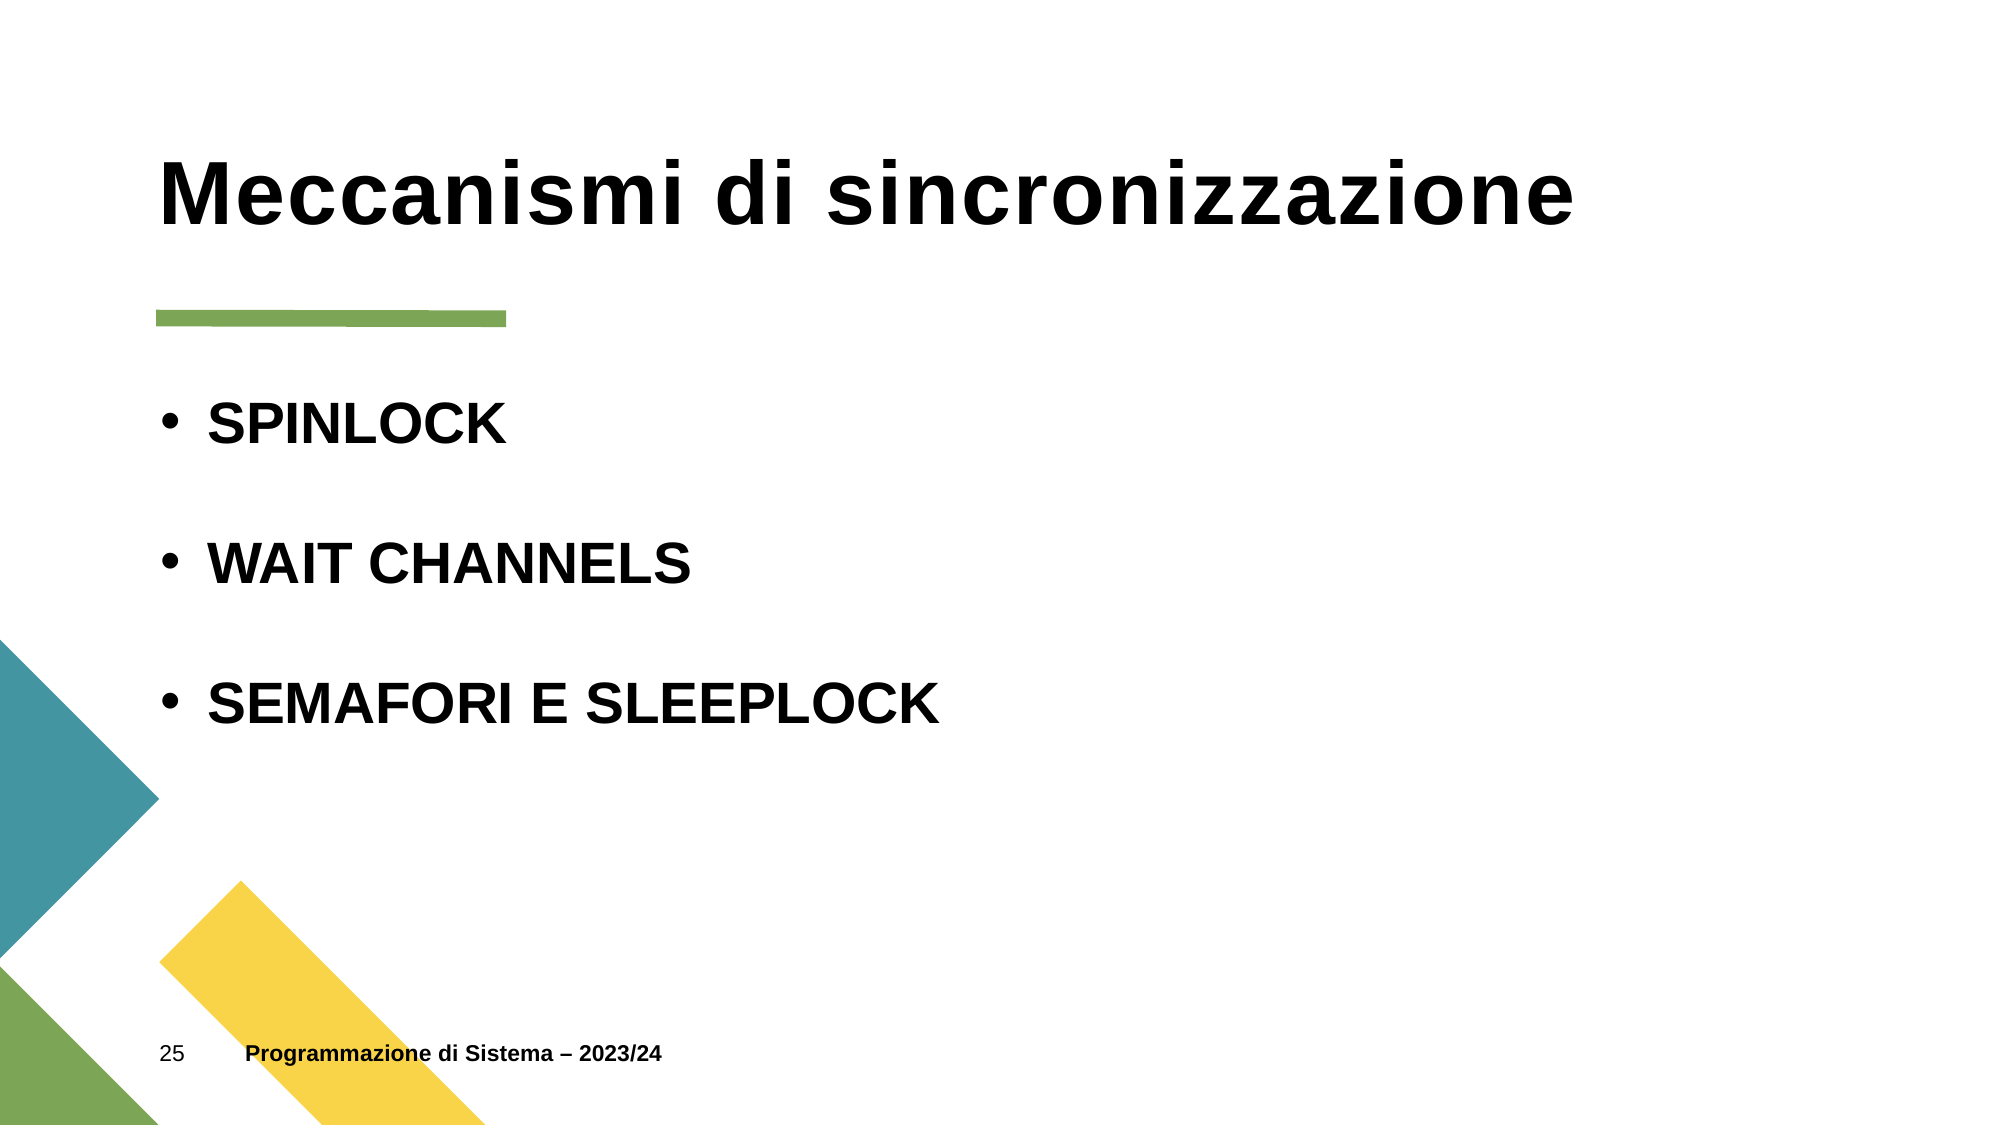

# Meccanismi di sincronizzazione
SPINLOCK

WAIT CHANNELS

SEMAFORI E SLEEPLOCK
25
Programmazione di Sistema – 2023/24